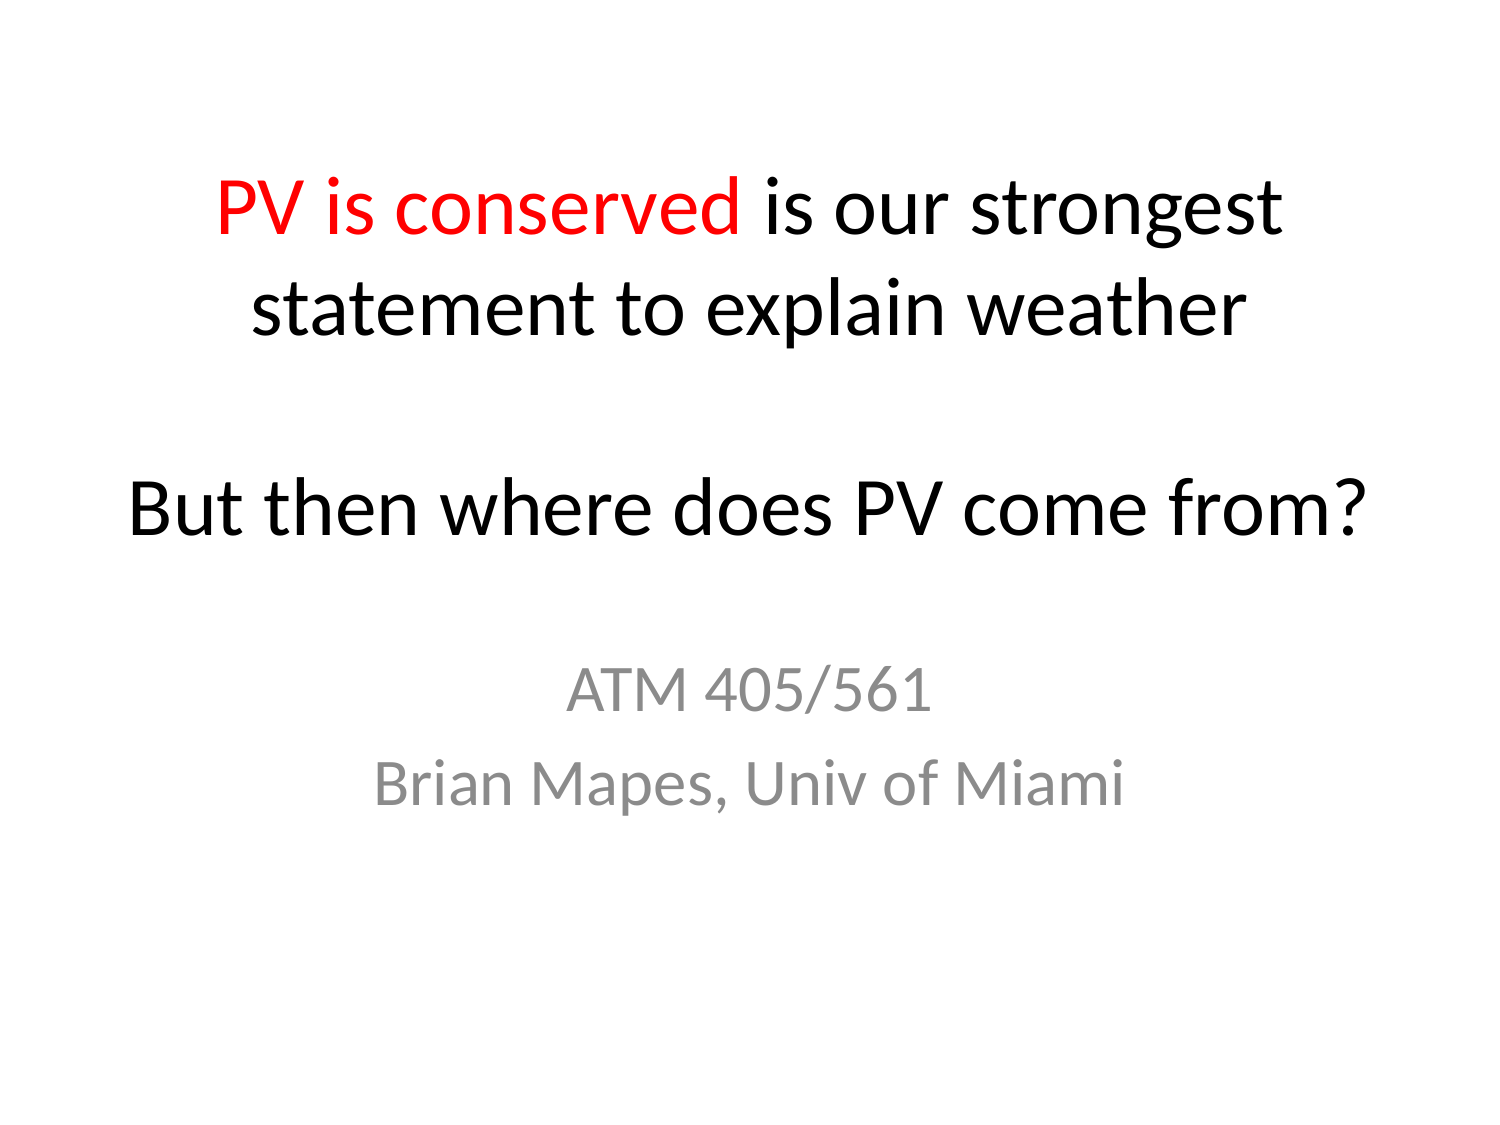

# PV is conserved is our strongest statement to explain weather But then where does PV come from?
ATM 405/561
Brian Mapes, Univ of Miami